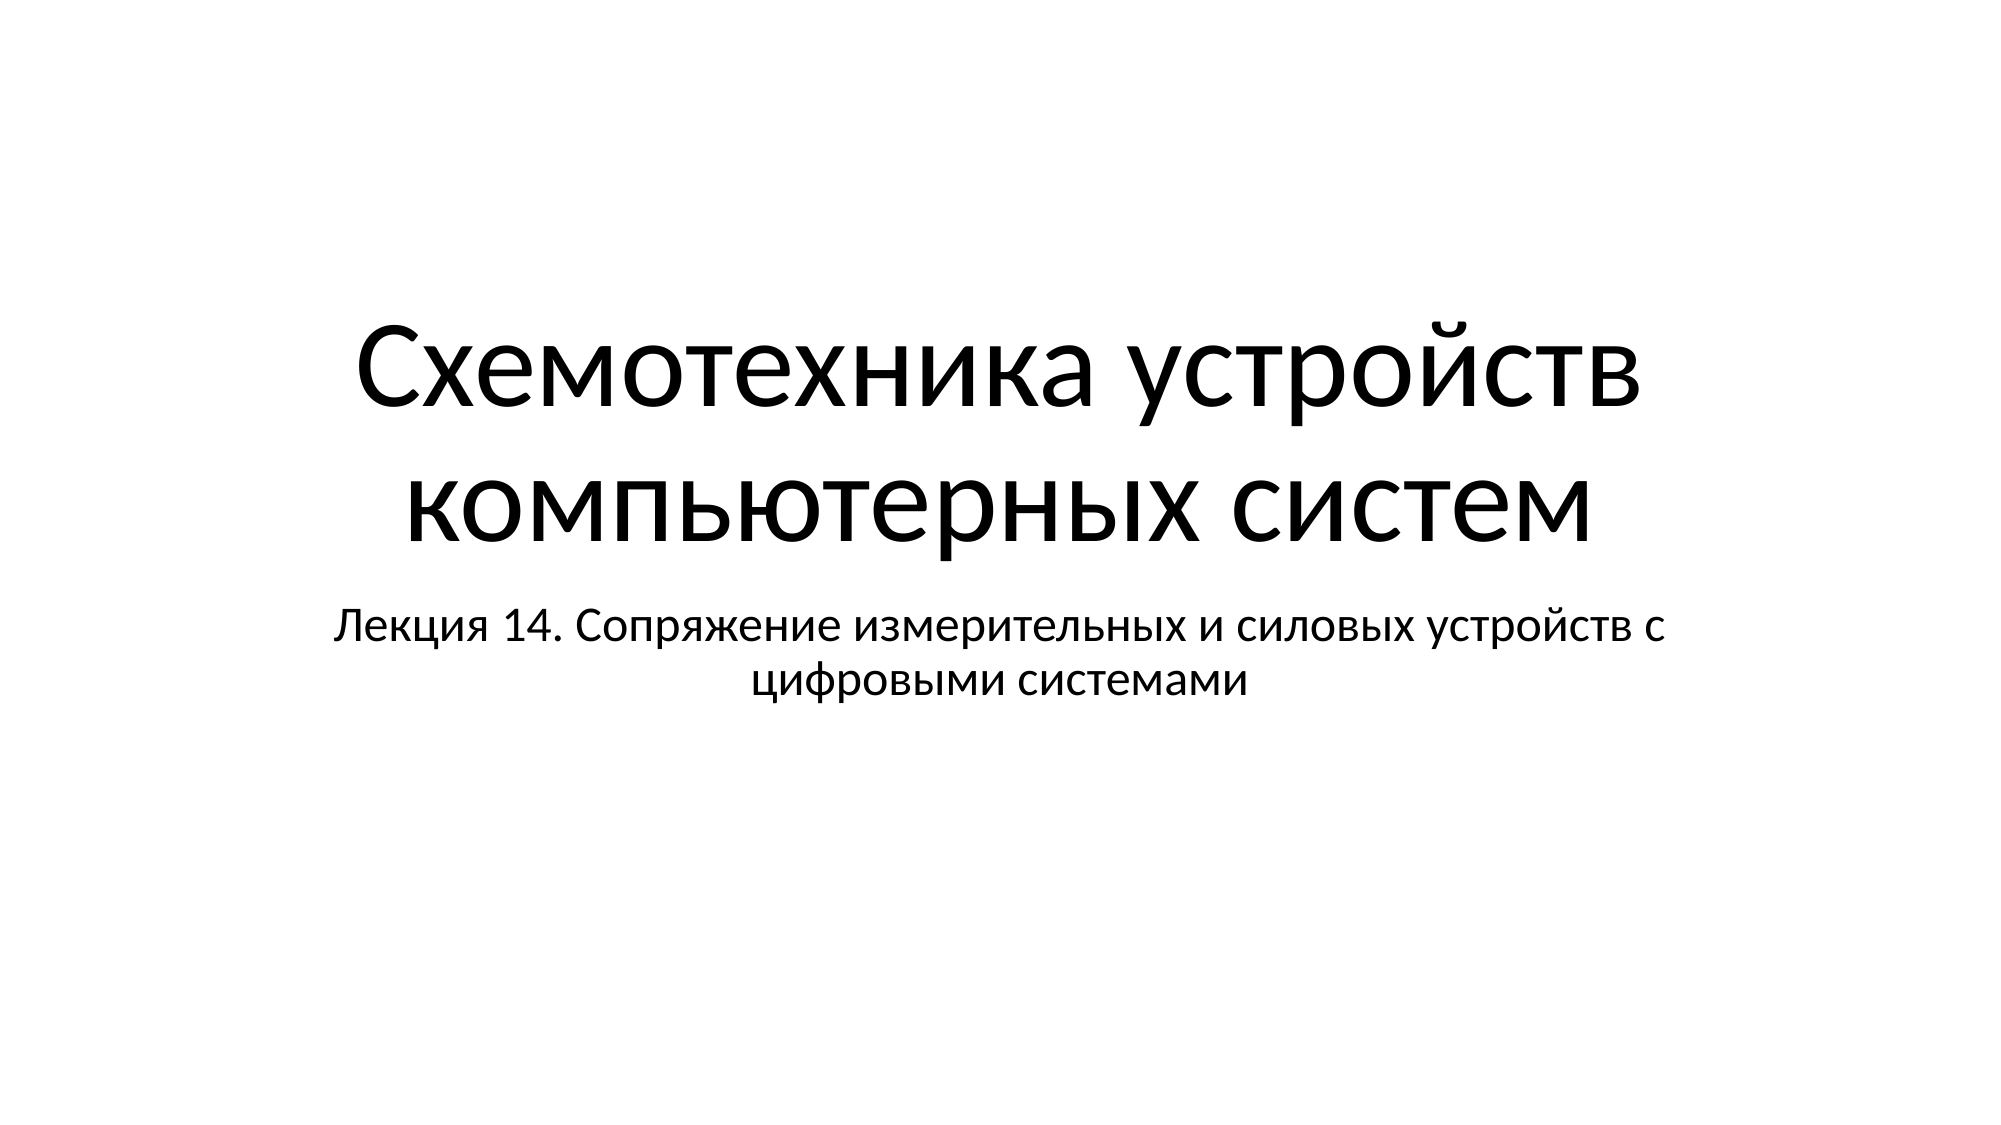

# Схемотехника устройств компьютерных систем
Лекция 14. Сопряжение измерительных и силовых устройств с цифровыми системами